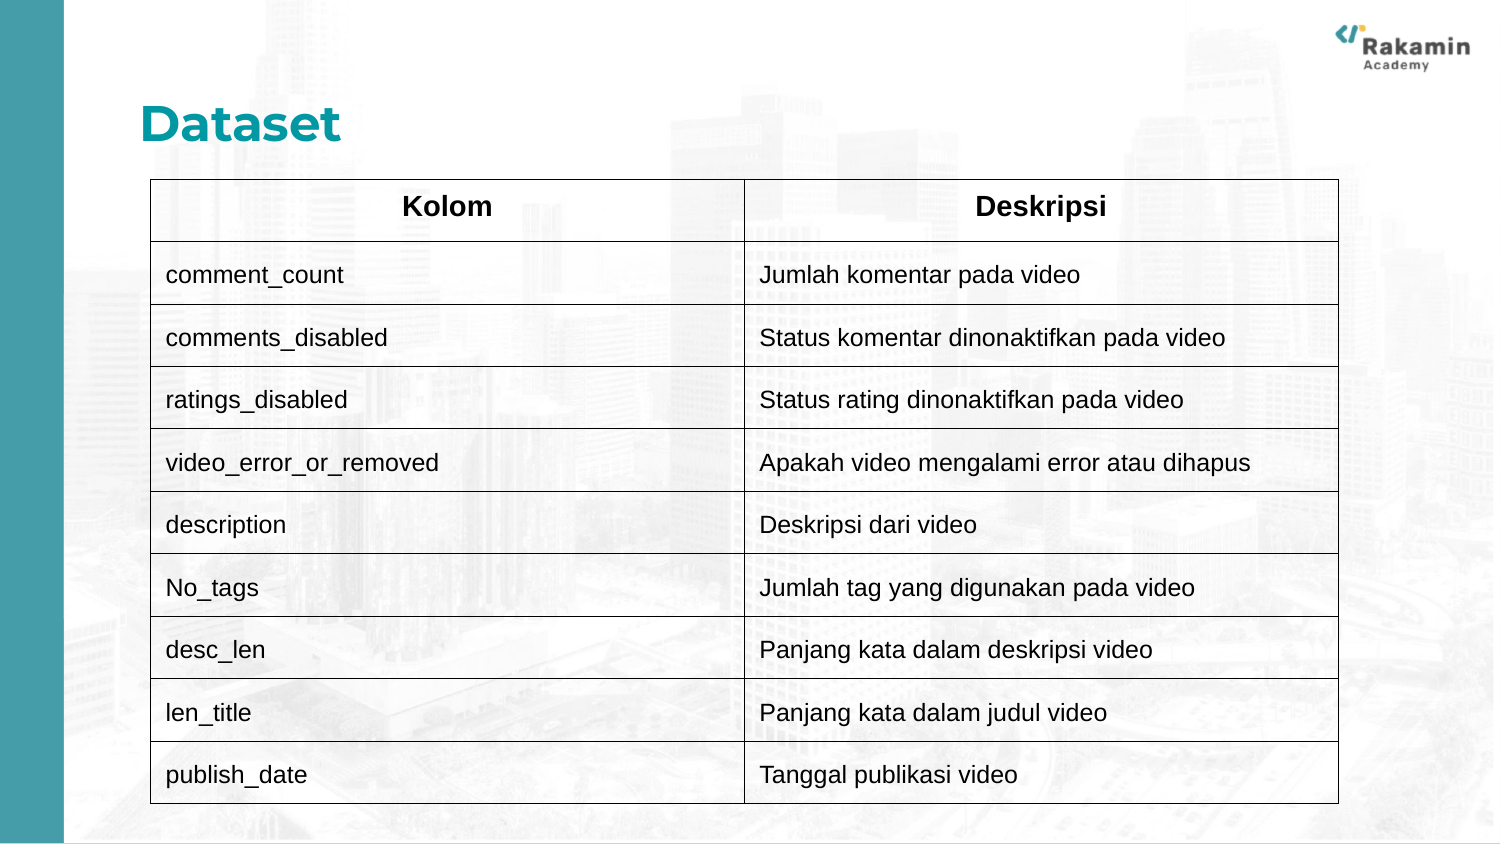

Dataset

| Kolom | Deskripsi |
| --- | --- |
| comment\_count | Jumlah komentar pada video |
| comments\_disabled | Status komentar dinonaktifkan pada video |
| ratings\_disabled | Status rating dinonaktifkan pada video |
| video\_error\_or\_removed | Apakah video mengalami error atau dihapus |
| description | Deskripsi dari video |
| No\_tags | Jumlah tag yang digunakan pada video |
| desc\_len | Panjang kata dalam deskripsi video |
| len\_title | Panjang kata dalam judul video |
| publish\_date | Tanggal publikasi video |